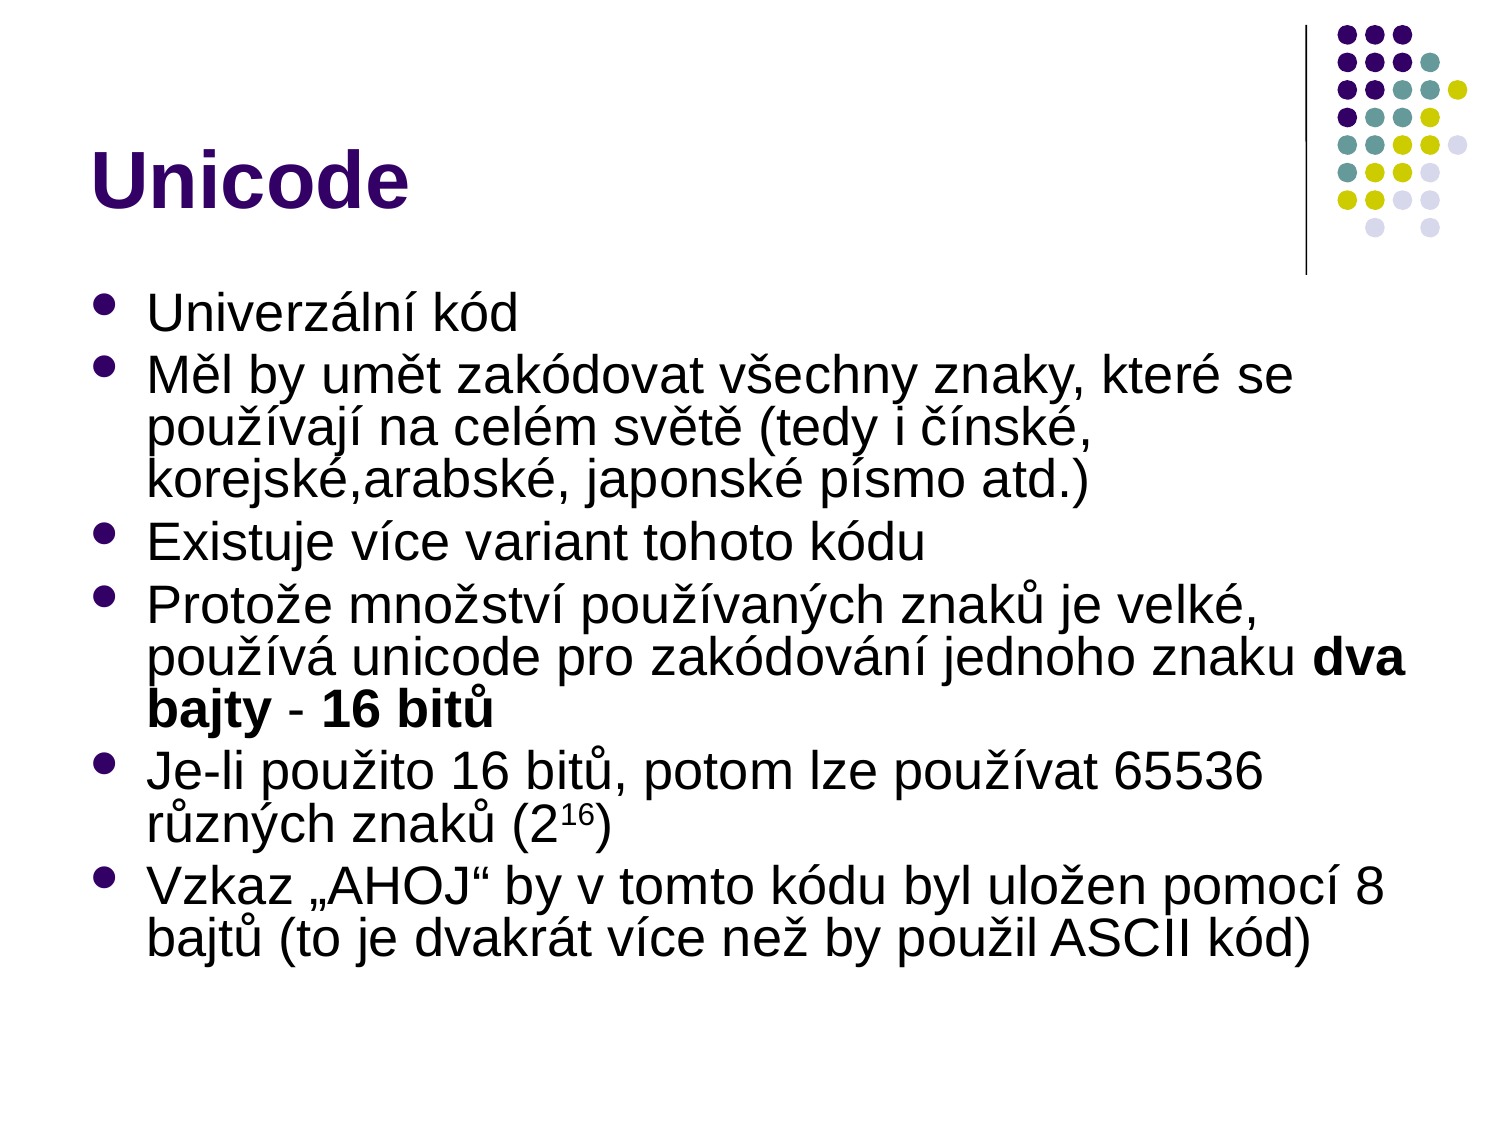

# Unicode
Univerzální kód
Měl by umět zakódovat všechny znaky, které se používají na celém světě (tedy i čínské, korejské,arabské, japonské písmo atd.)
Existuje více variant tohoto kódu
Protože množství používaných znaků je velké, používá unicode pro zakódování jednoho znaku dva bajty - 16 bitů
Je-li použito 16 bitů, potom lze používat 65536 různých znaků (216)
Vzkaz „AHOJ“ by v tomto kódu byl uložen pomocí 8 bajtů (to je dvakrát více než by použil ASCII kód)